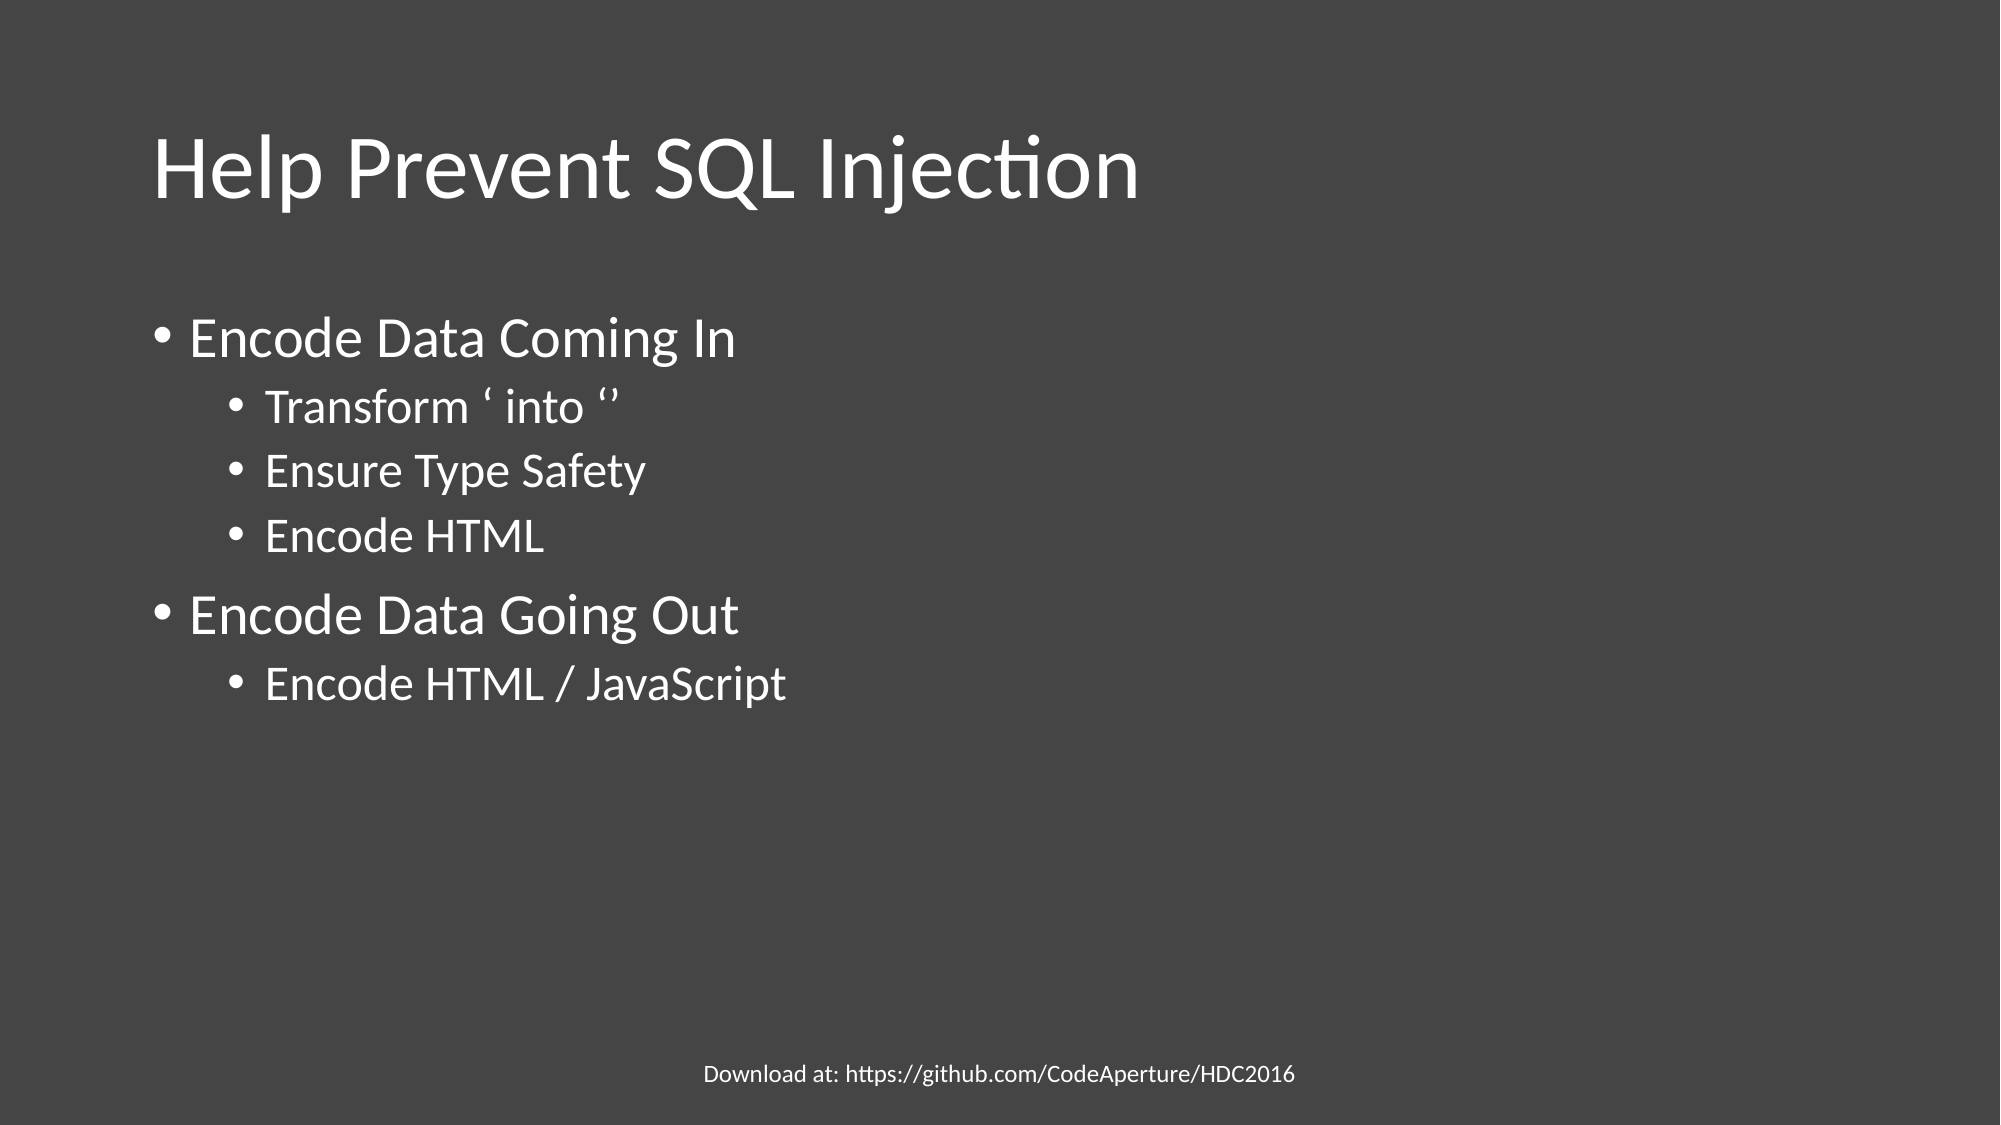

# Help Prevent SQL Injection
Encode Data Coming In
Transform ‘ into ‘’
Ensure Type Safety
Encode HTML
Encode Data Going Out
Encode HTML / JavaScript

Download at: https://github.com/CodeAperture/HDC2016